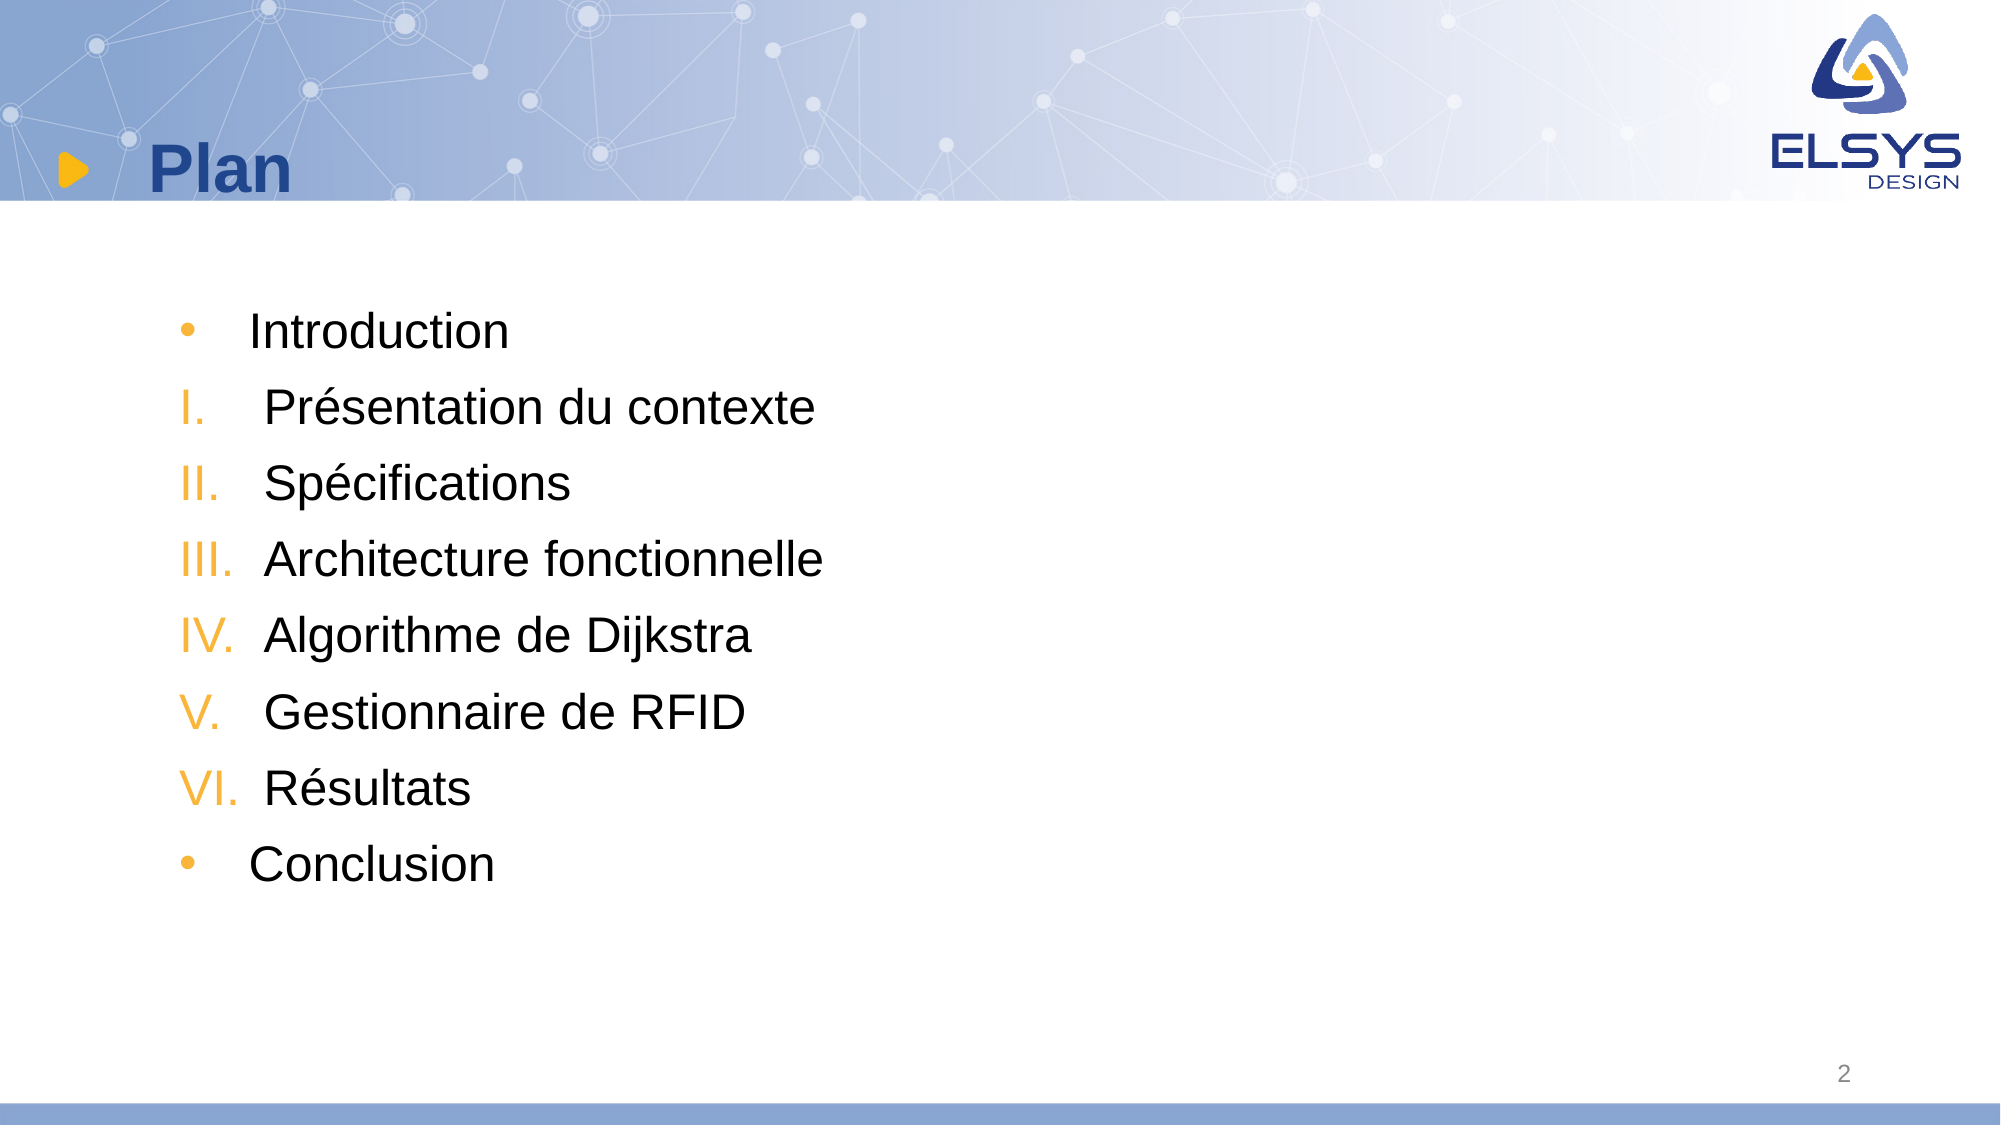

# Plan
Introduction
Présentation du contexte
Spécifications
Architecture fonctionnelle
Algorithme de Dijkstra
Gestionnaire de RFID
Résultats
Conclusion
2